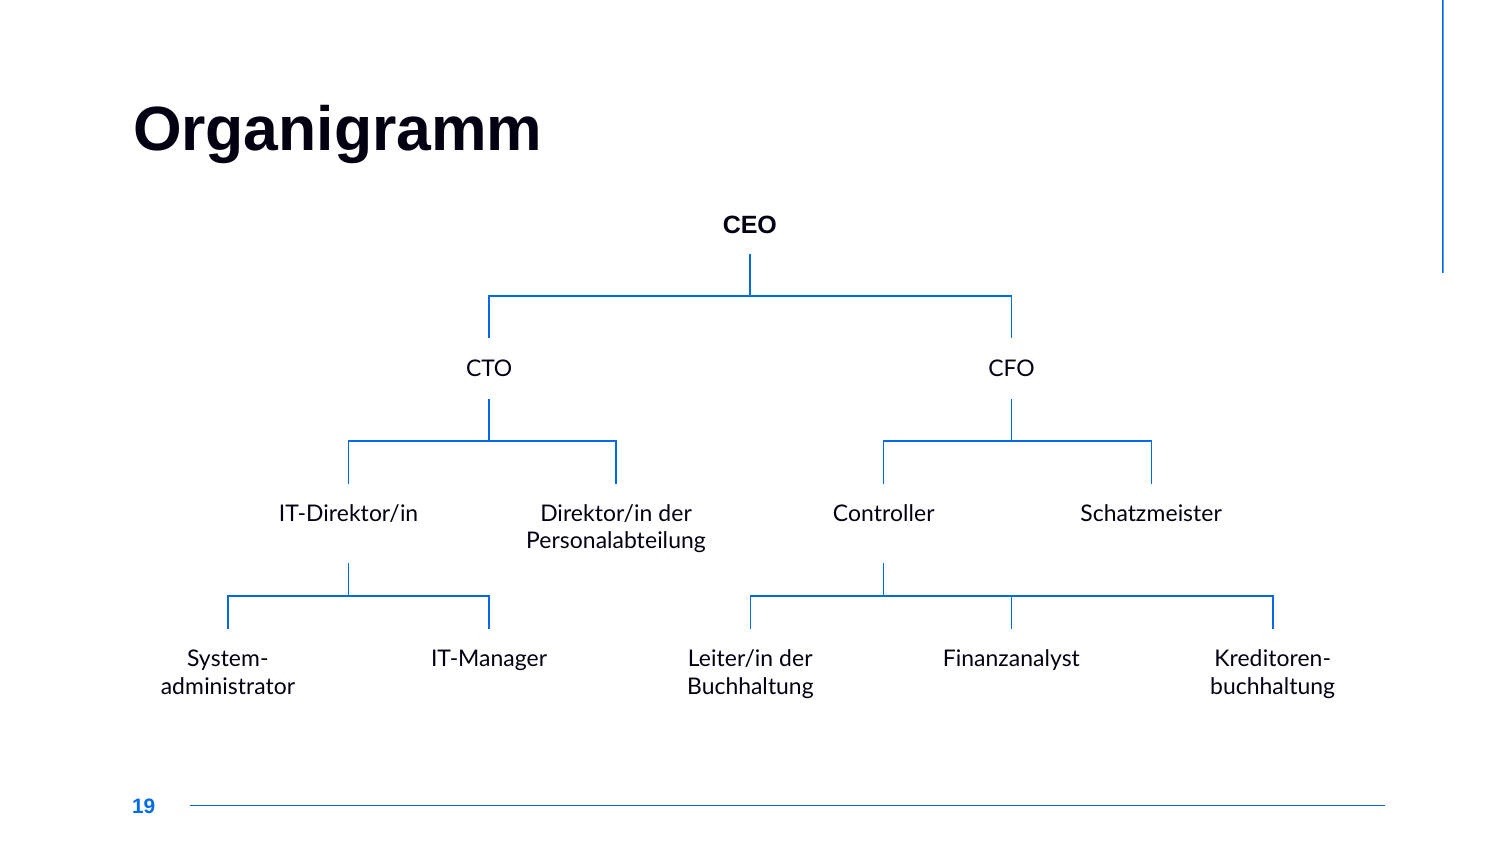

# Organigramm
CEO
CTO
CFO
IT-Direktor/in
Direktor/in der Personalabteilung
Controller
Schatzmeister
System- administrator
IT-Manager
Leiter/in der Buchhaltung
Finanzanalyst
Kreditoren- buchhaltung
19